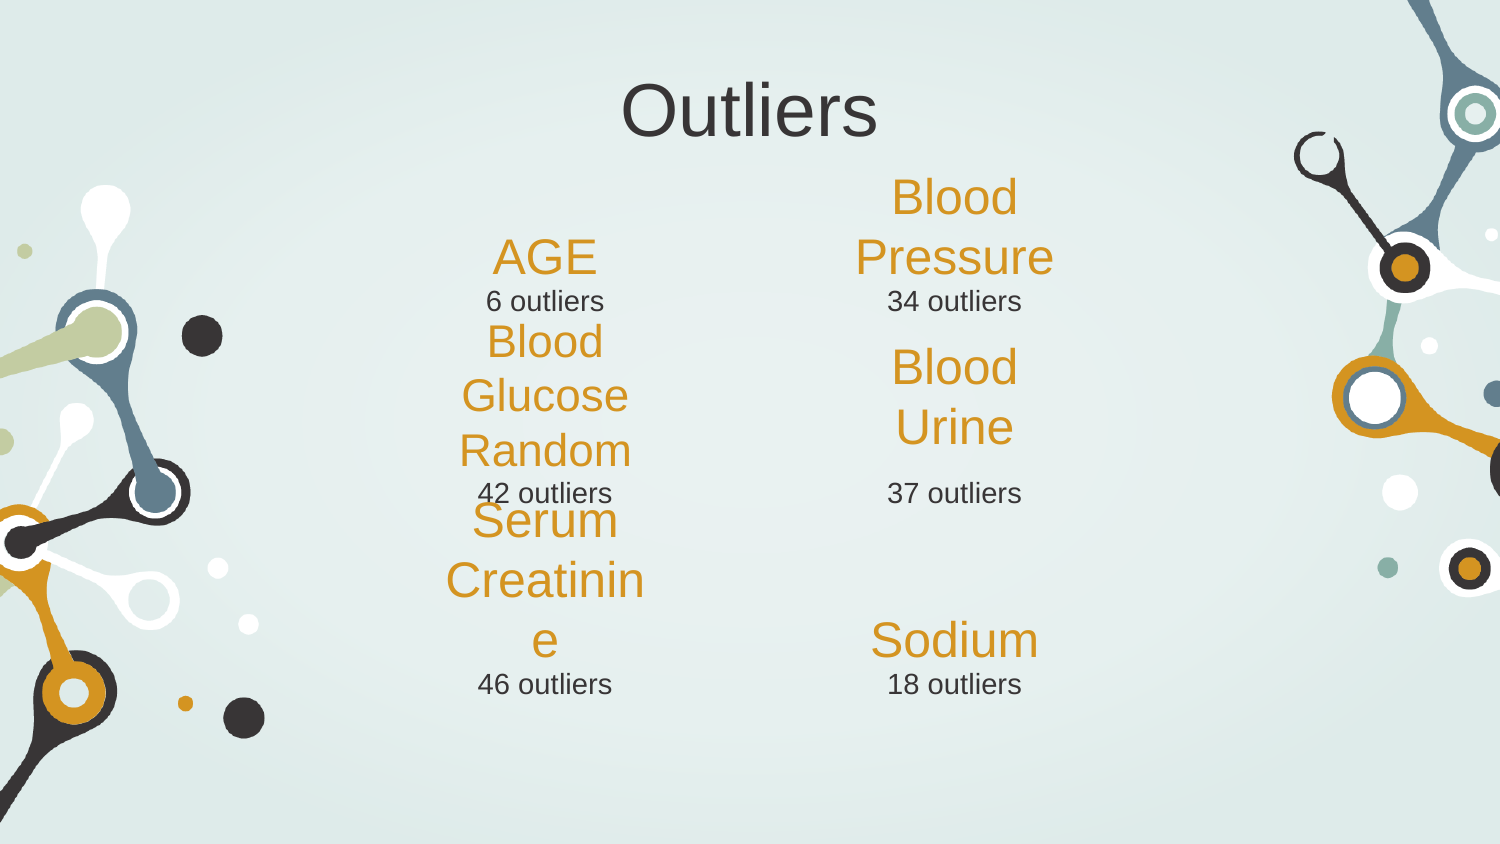

Outliers
# AGE
Blood Pressure
34 outliers
6 outliers
Blood Glucose Random
Blood Urine
42 outliers
37 outliers
Serum Creatinine
Sodium
18 outliers
46 outliers